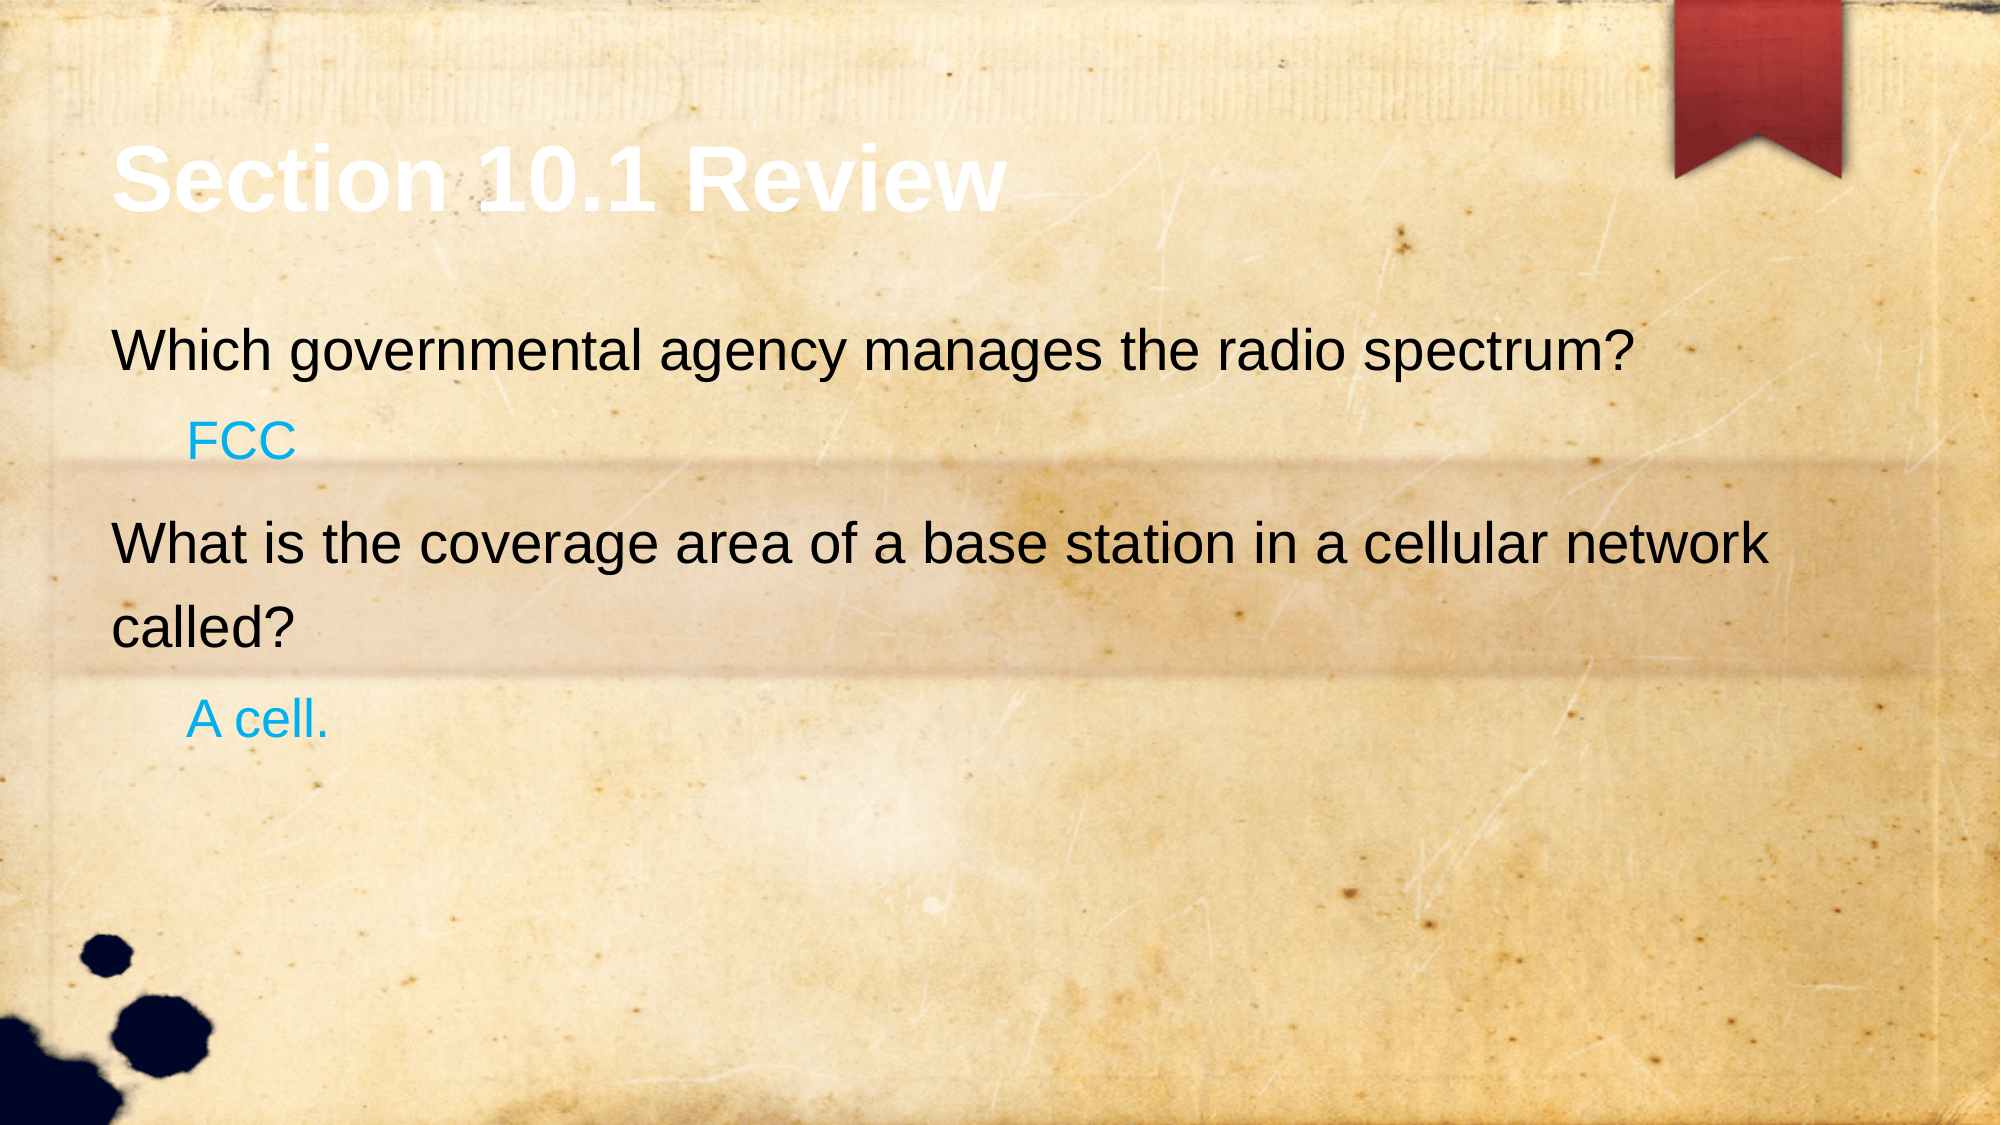

Section 10.1 Review
Which governmental agency manages the radio spectrum?
FCC
What is the coverage area of a base station in a cellular network called?
A cell.